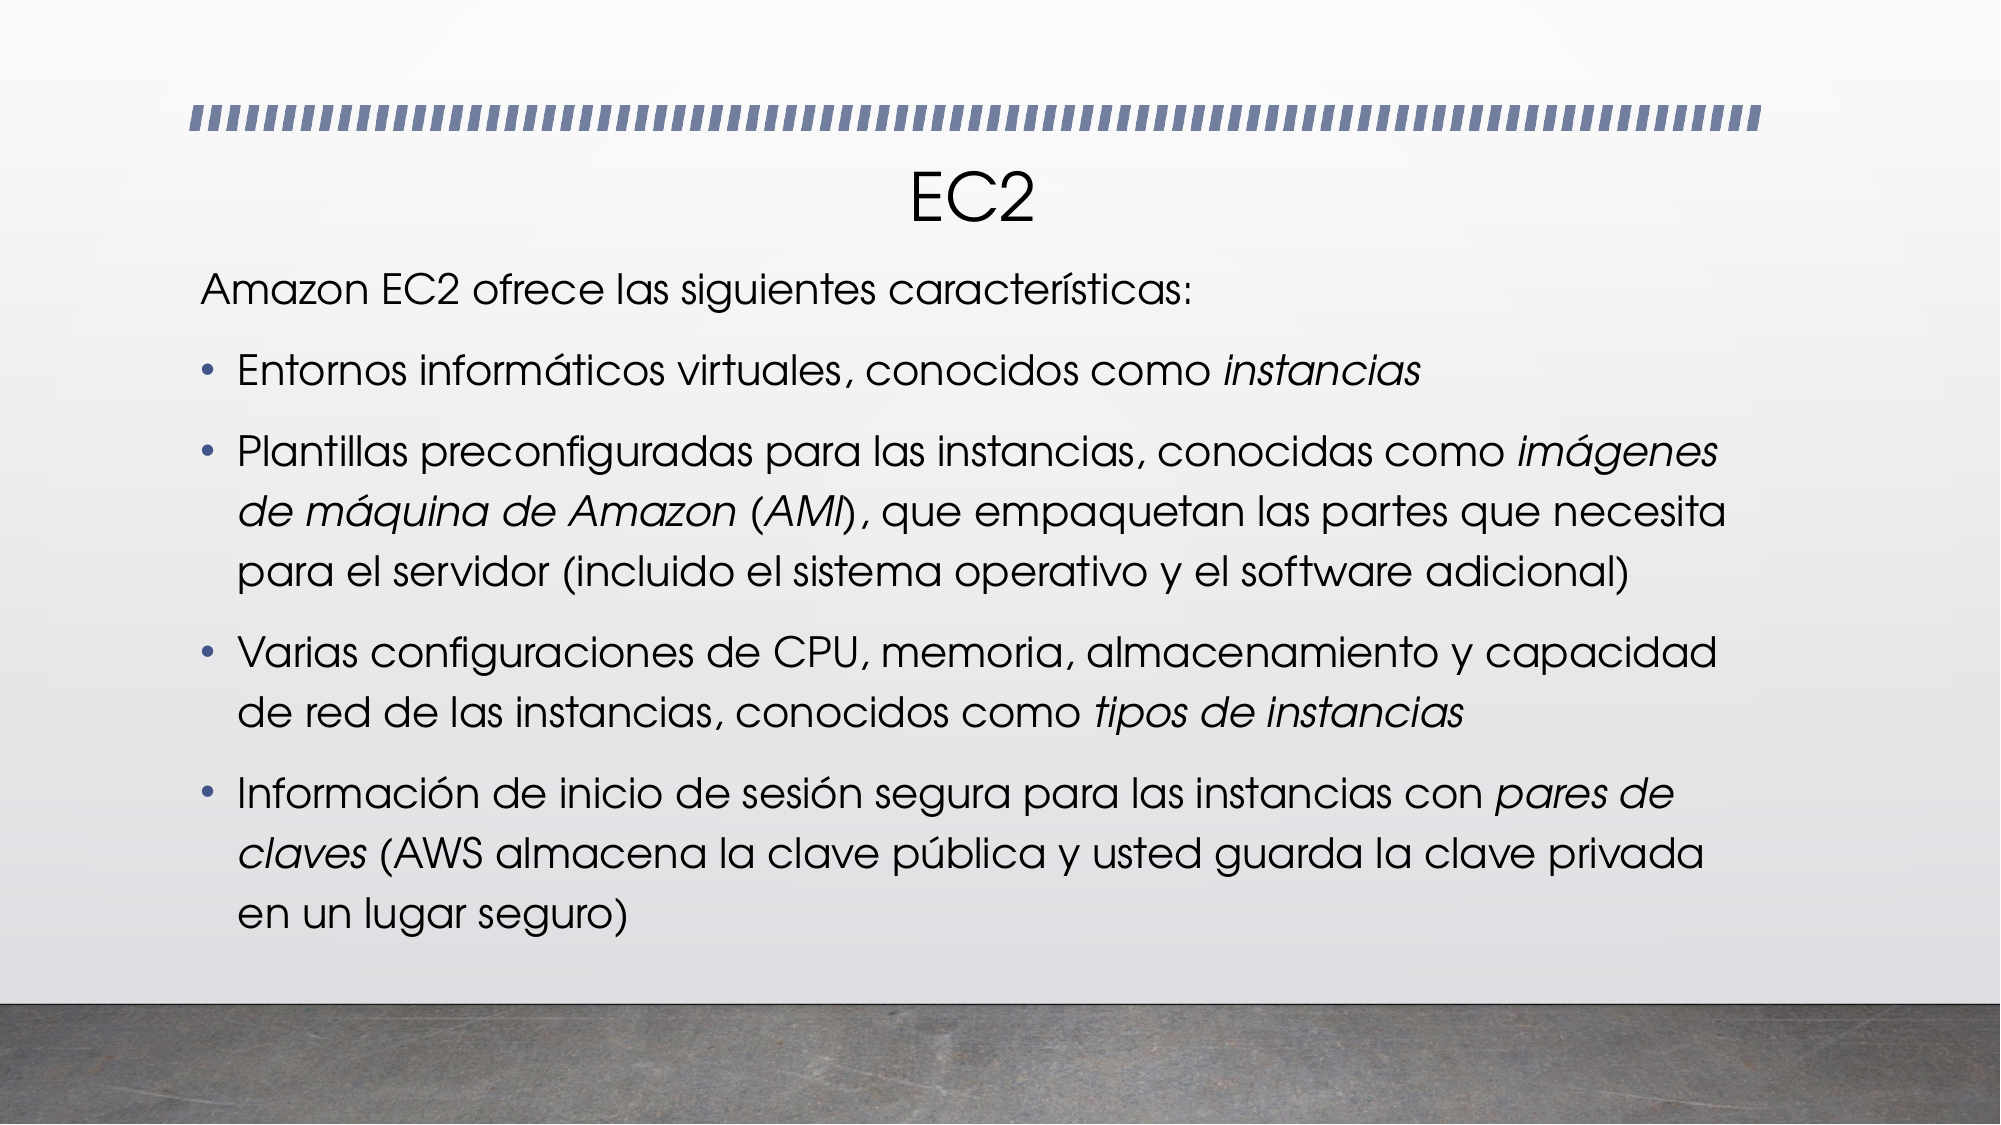

# EC2
Amazon EC2 ofrece las siguientes características:
Entornos informáticos virtuales, conocidos como instancias
Plantillas preconfiguradas para las instancias, conocidas como imágenes de máquina de Amazon (AMI), que empaquetan las partes que necesita para el servidor (incluido el sistema operativo y el software adicional)
Varias configuraciones de CPU, memoria, almacenamiento y capacidad de red de las instancias, conocidos como tipos de instancias
Información de inicio de sesión segura para las instancias con pares de claves (AWS almacena la clave pública y usted guarda la clave privada en un lugar seguro)